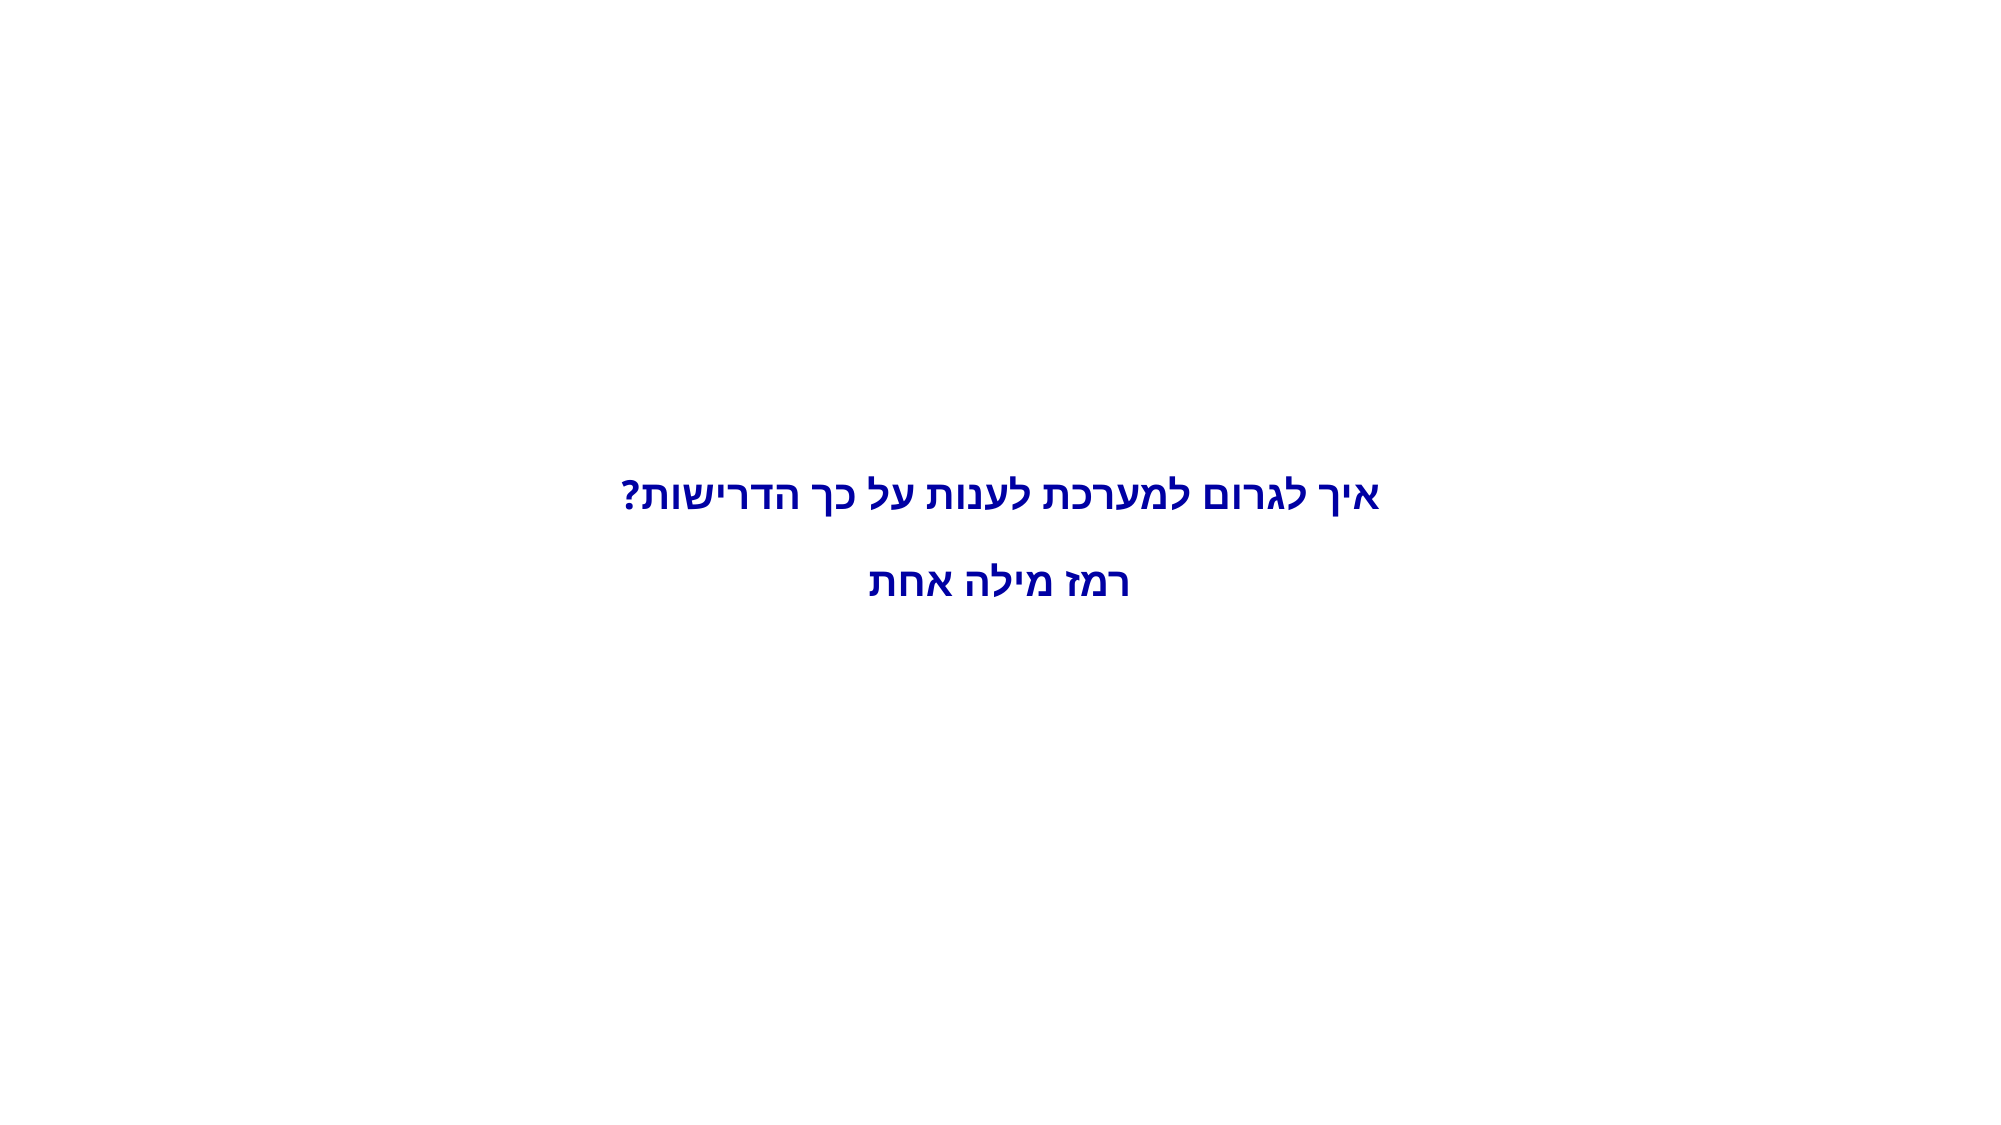

# איך לגרום למערכת לענות על כך הדרישות? רמז מילה אחת